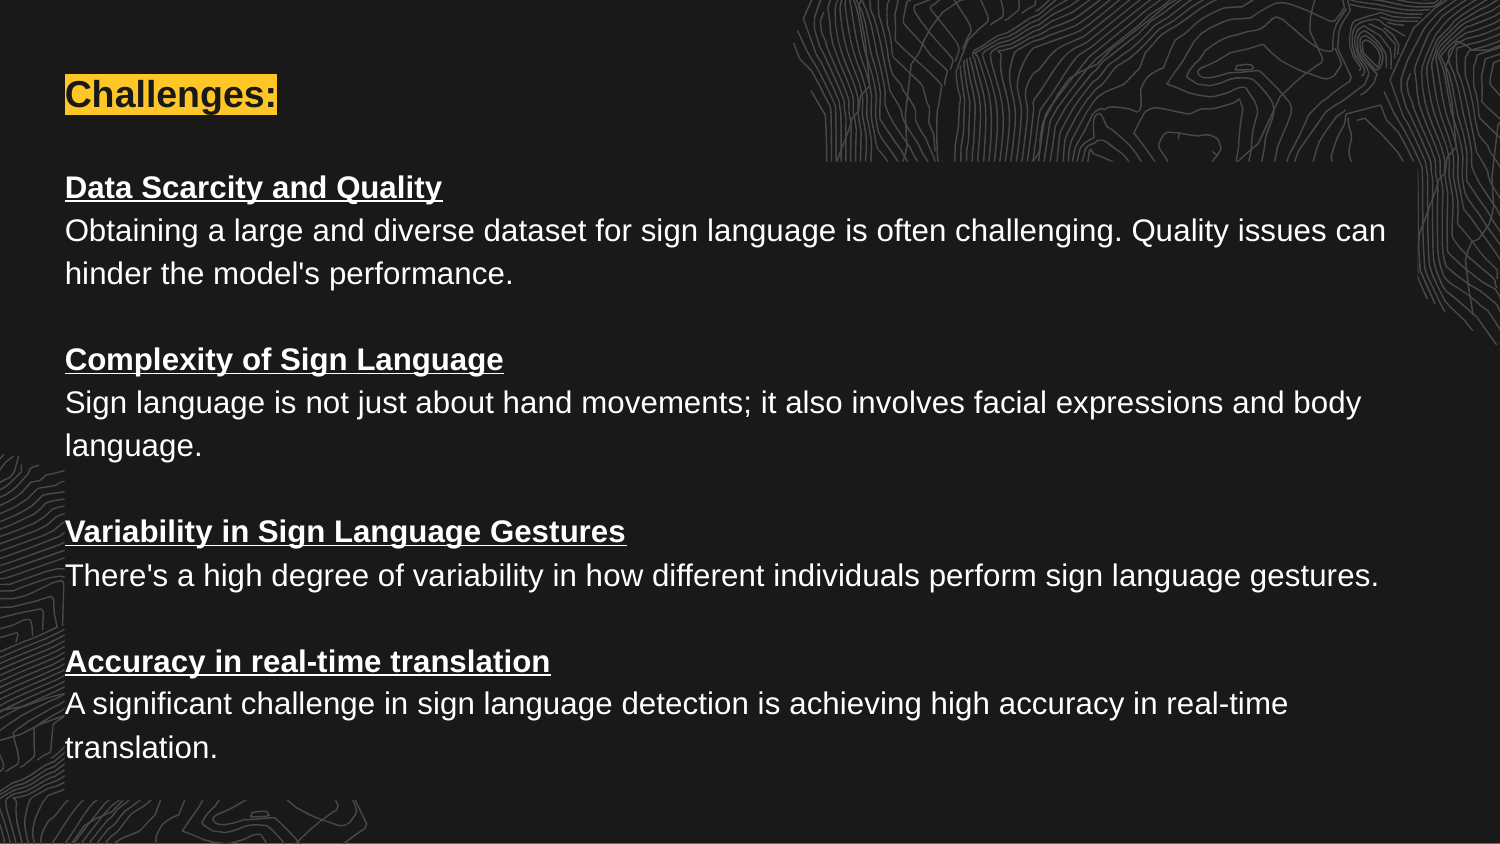

# Challenges:
Data Scarcity and Quality
Obtaining a large and diverse dataset for sign language is often challenging. Quality issues can hinder the model's performance.

Complexity of Sign Language
Sign language is not just about hand movements; it also involves facial expressions and body language.

Variability in Sign Language Gestures
There's a high degree of variability in how different individuals perform sign language gestures.

Accuracy in real-time translation
A significant challenge in sign language detection is achieving high accuracy in real-time translation.